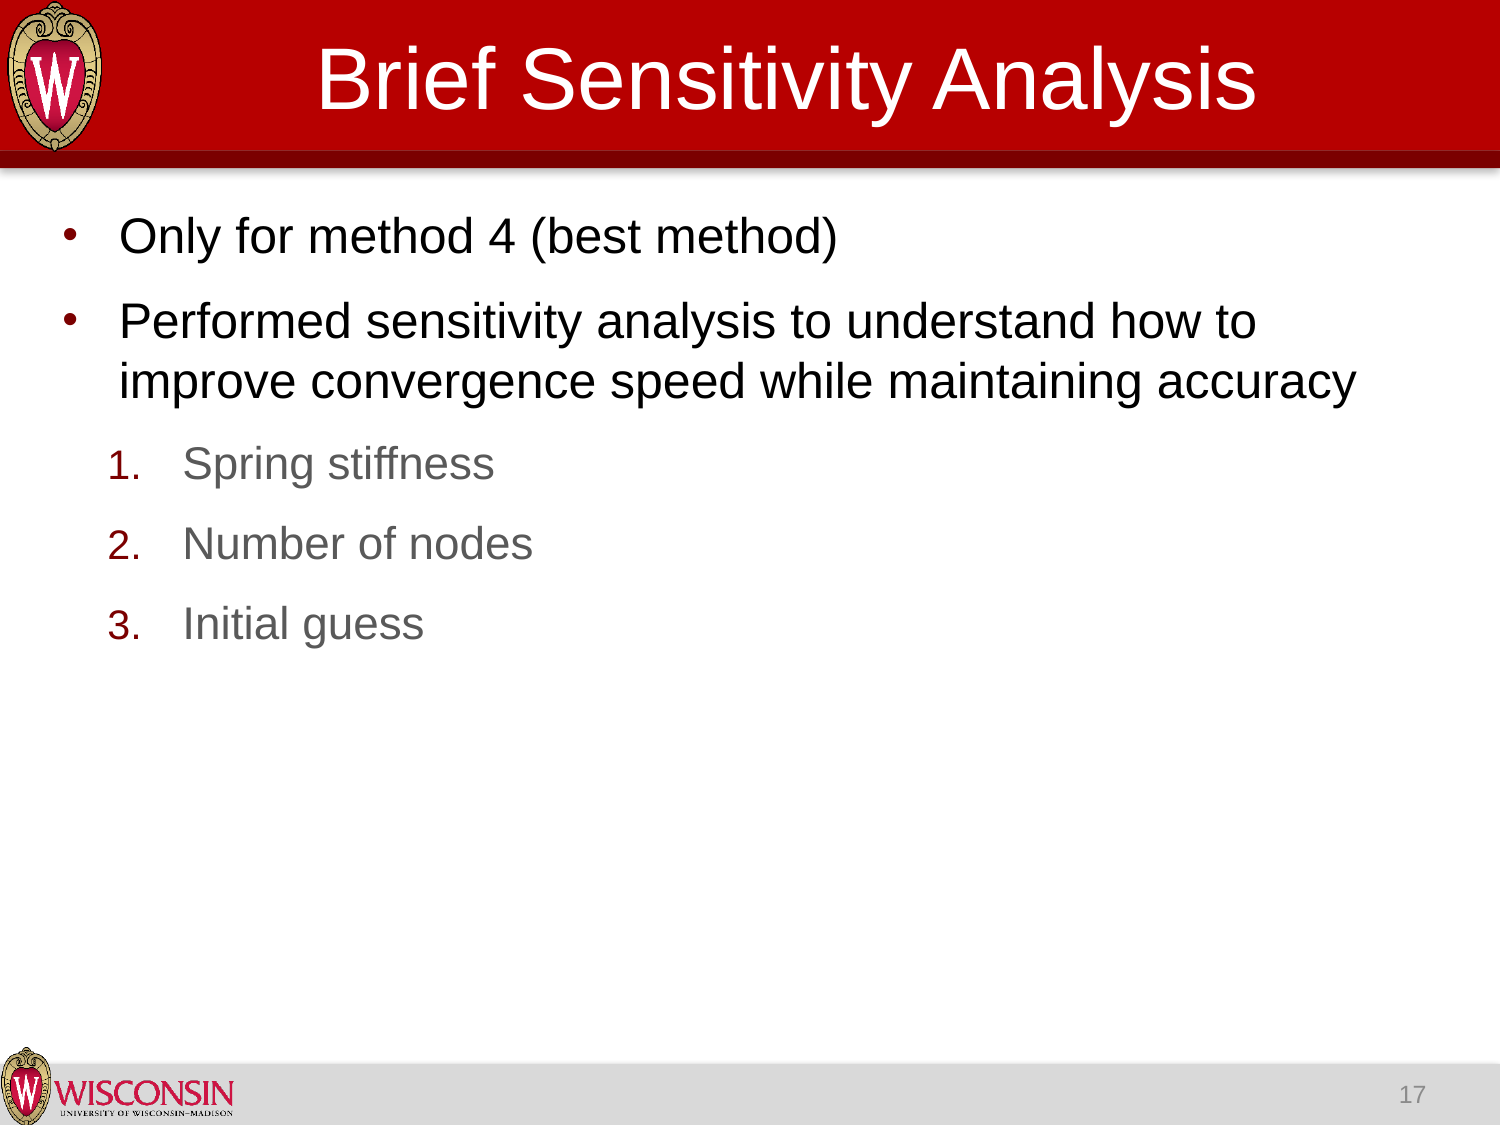

# Brief Sensitivity Analysis
Only for method 4 (best method)
Performed sensitivity analysis to understand how to improve convergence speed while maintaining accuracy
Spring stiffness
Number of nodes
Initial guess

17